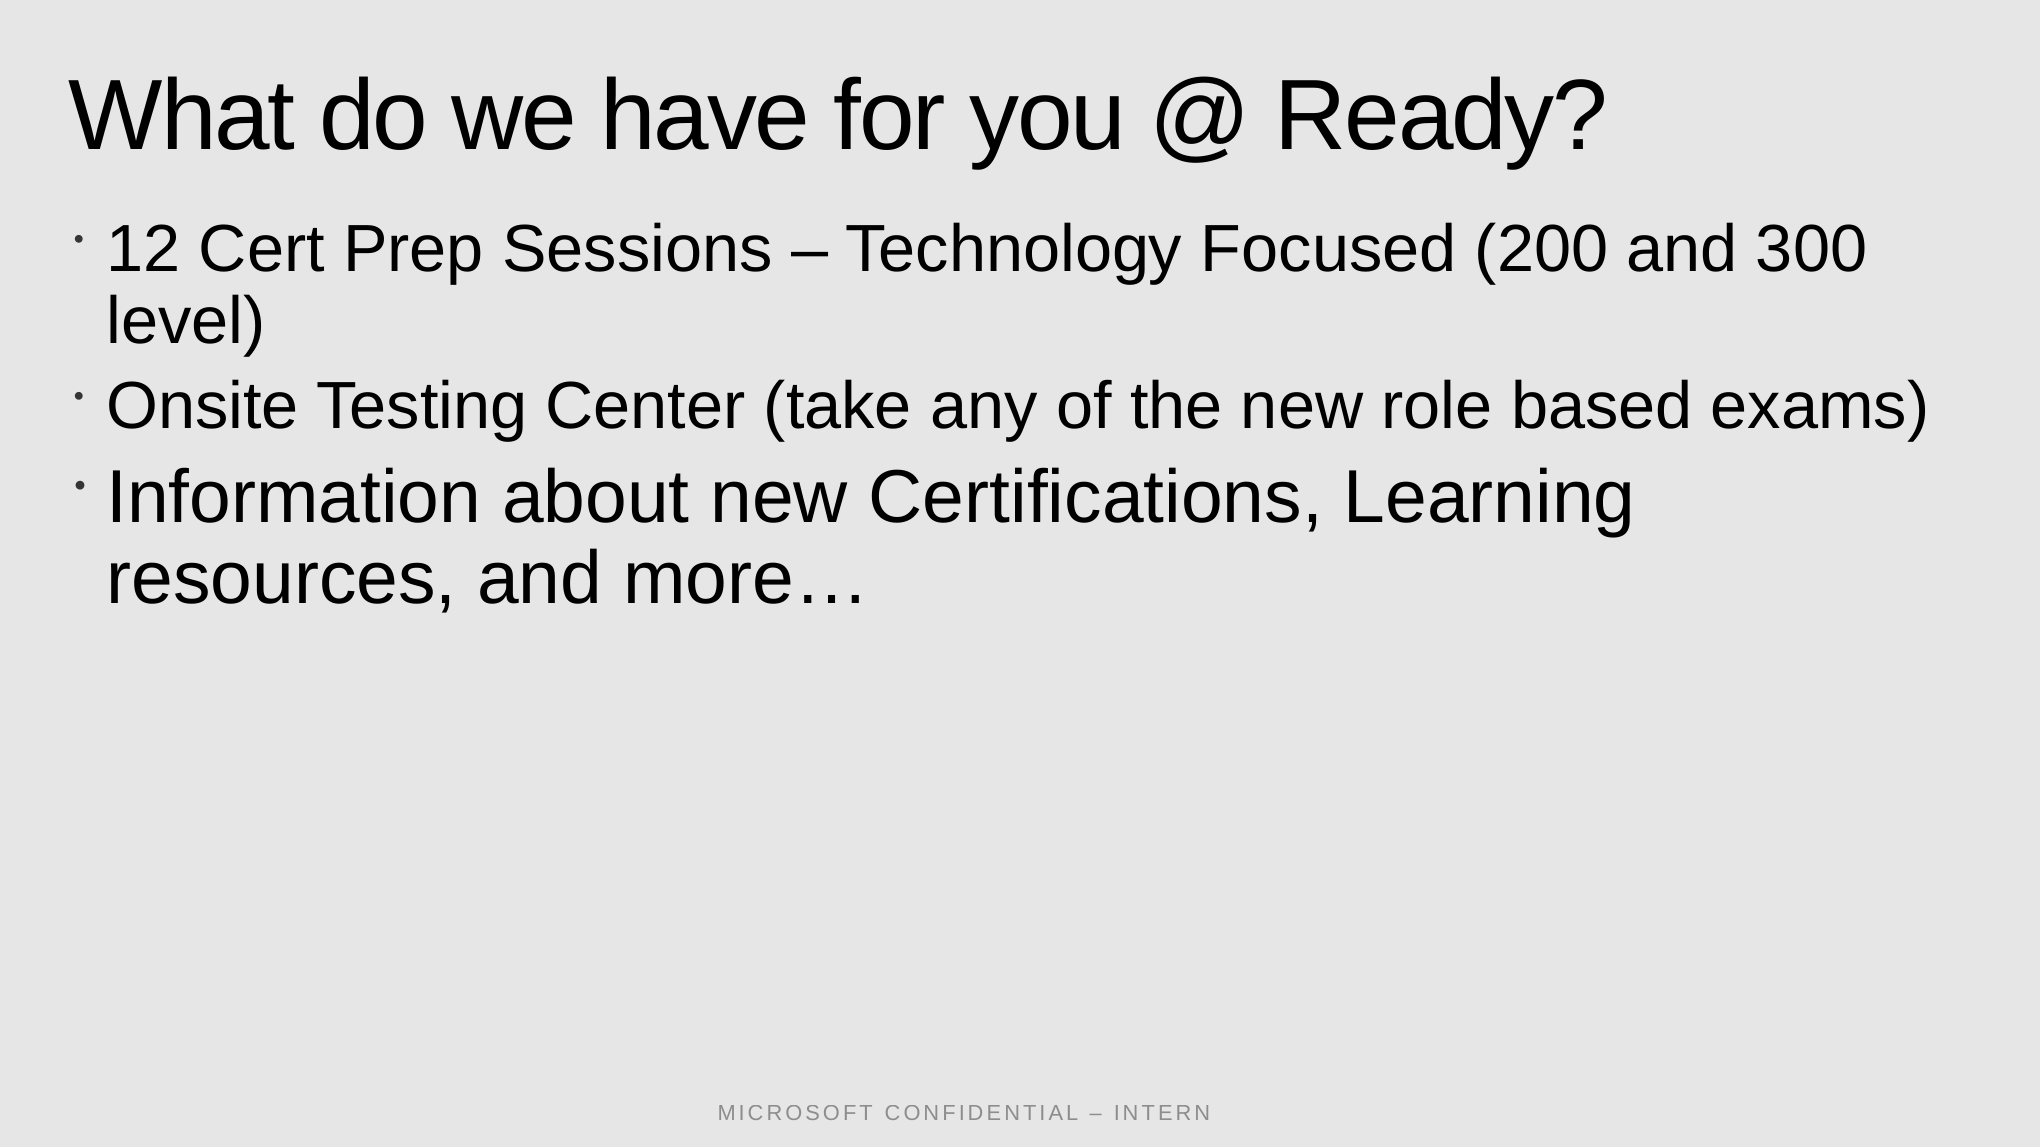

# What do we have for you @ Ready?
12 Cert Prep Sessions – Technology Focused (200 and 300 level)
Onsite Testing Center (take any of the new role based exams)
Information about new Certifications, Learning resources, and more…